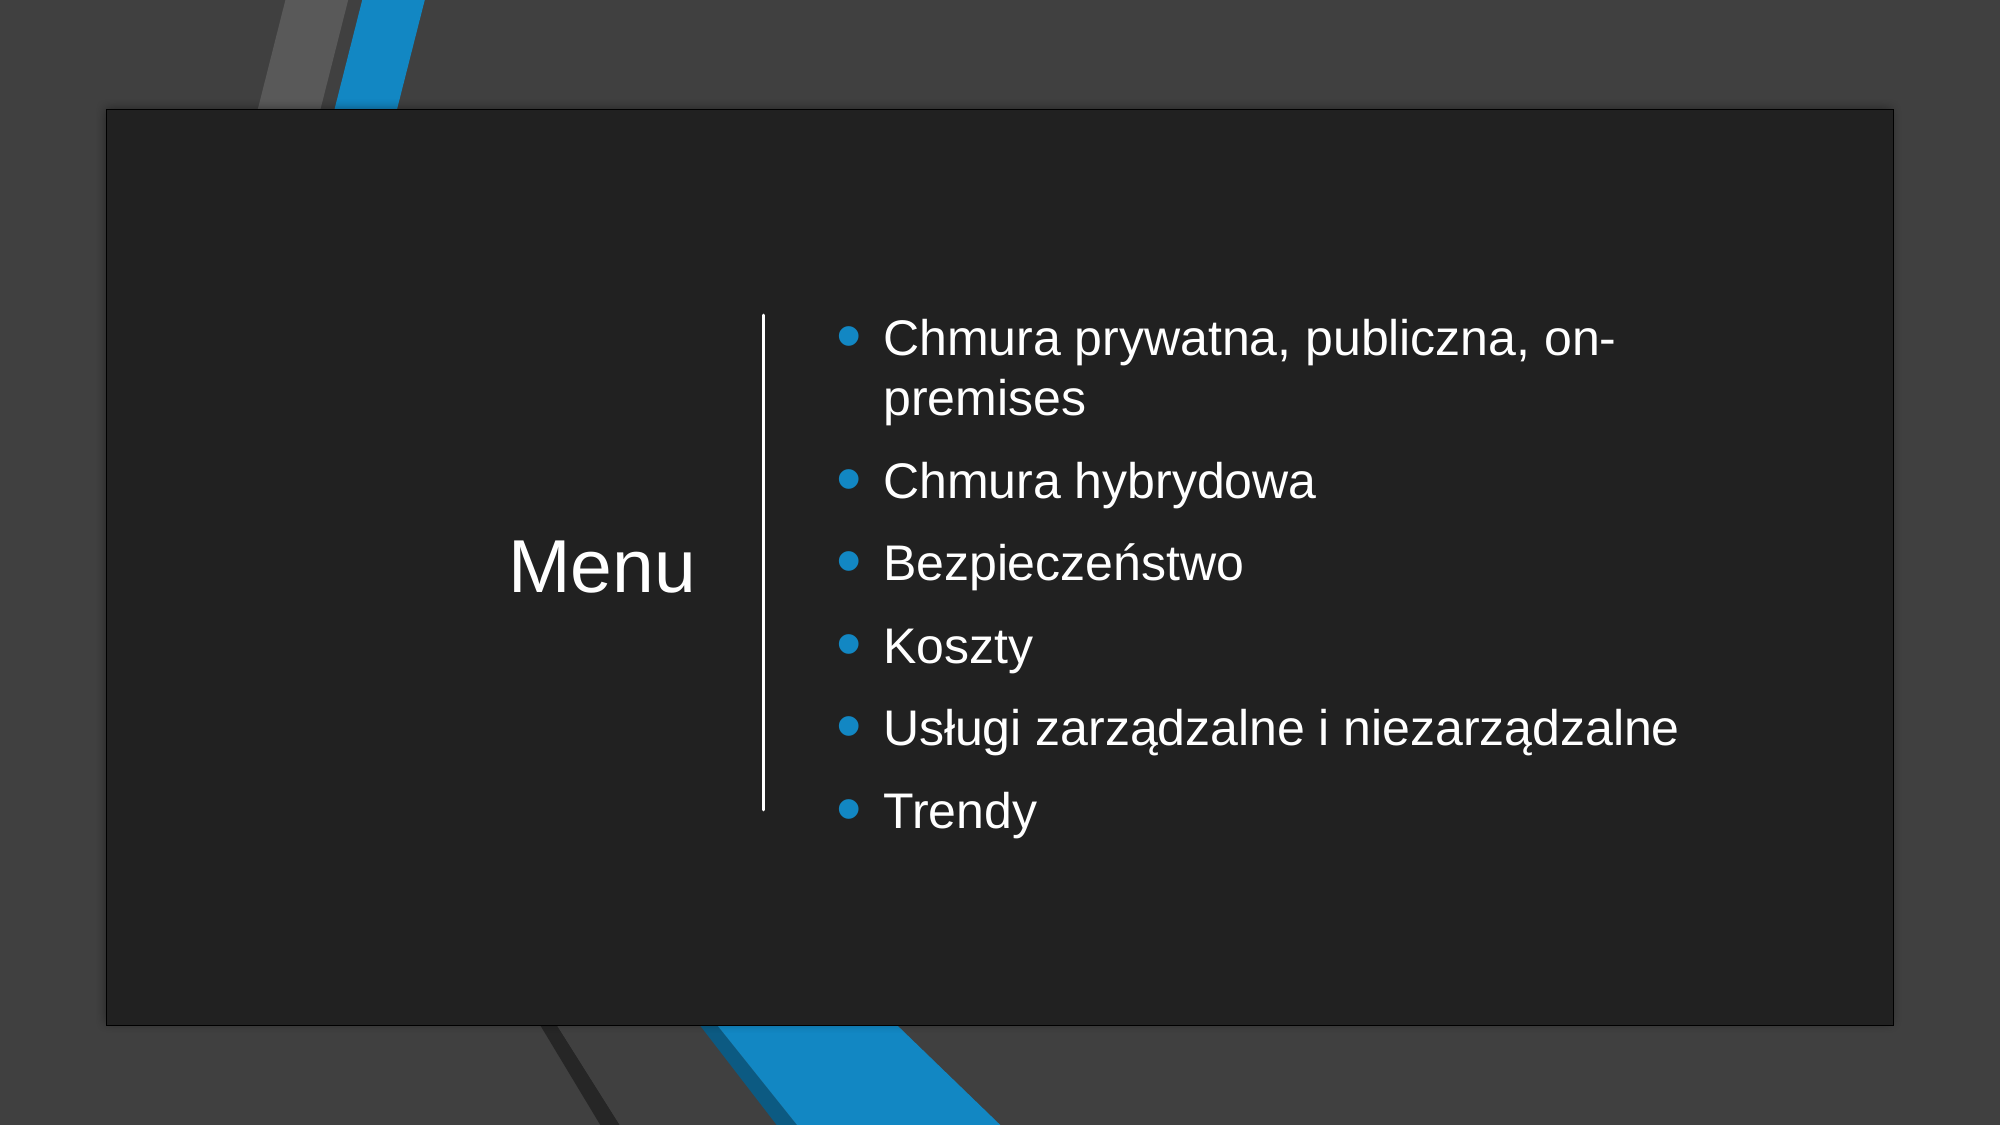

# Menu
Chmura prywatna, publiczna, on-premises
Chmura hybrydowa
Bezpieczeństwo
Koszty
Usługi zarządzalne i niezarządzalne
Trendy